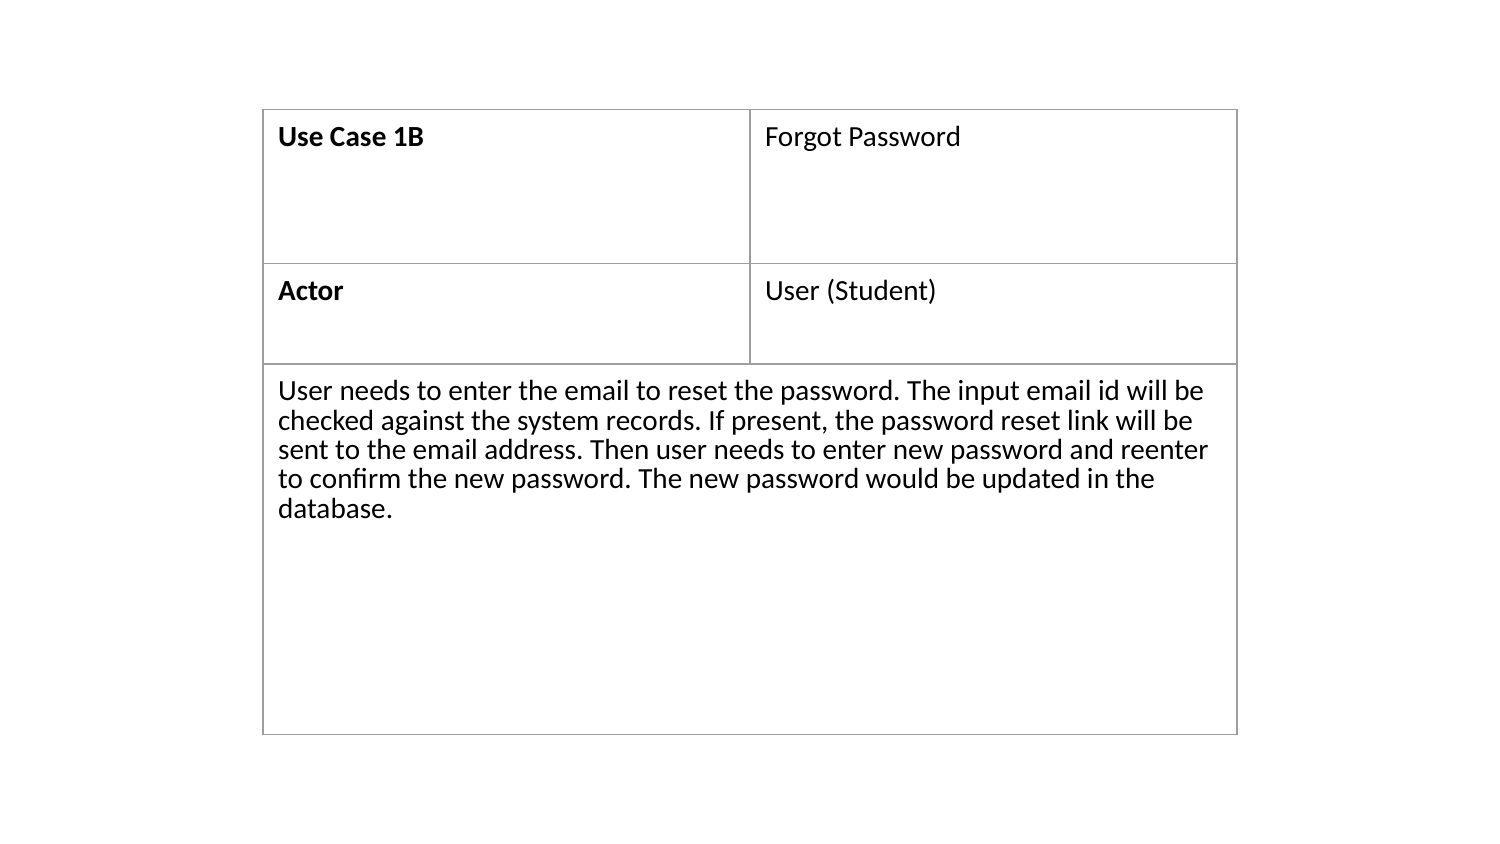

| Use Case 1B | Forgot Password |
| --- | --- |
| Actor | User (Student) |
| User needs to enter the email to reset the password. The input email id will be checked against the system records. If present, the password reset link will be sent to the email address. Then user needs to enter new password and reenter to confirm the new password. The new password would be updated in the database. |  |